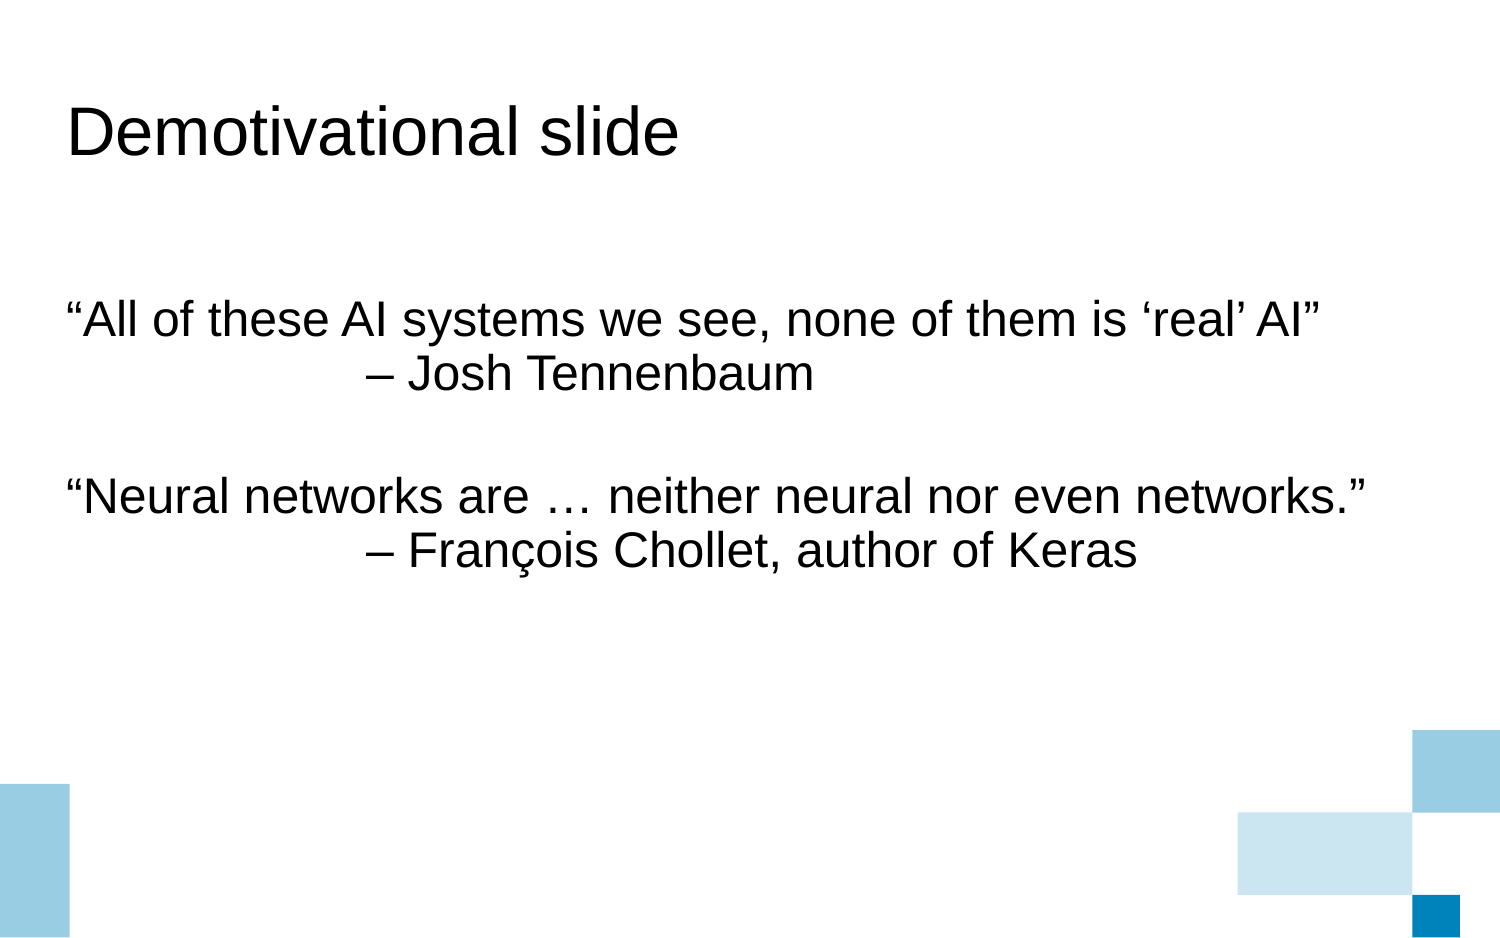

# Demotivational slide

“All of these AI systems we see, none of them is ‘real’ AI”
		– Josh Tennenbaum
“Neural networks are … neither neural nor even networks.”
		– François Chollet, author of Keras